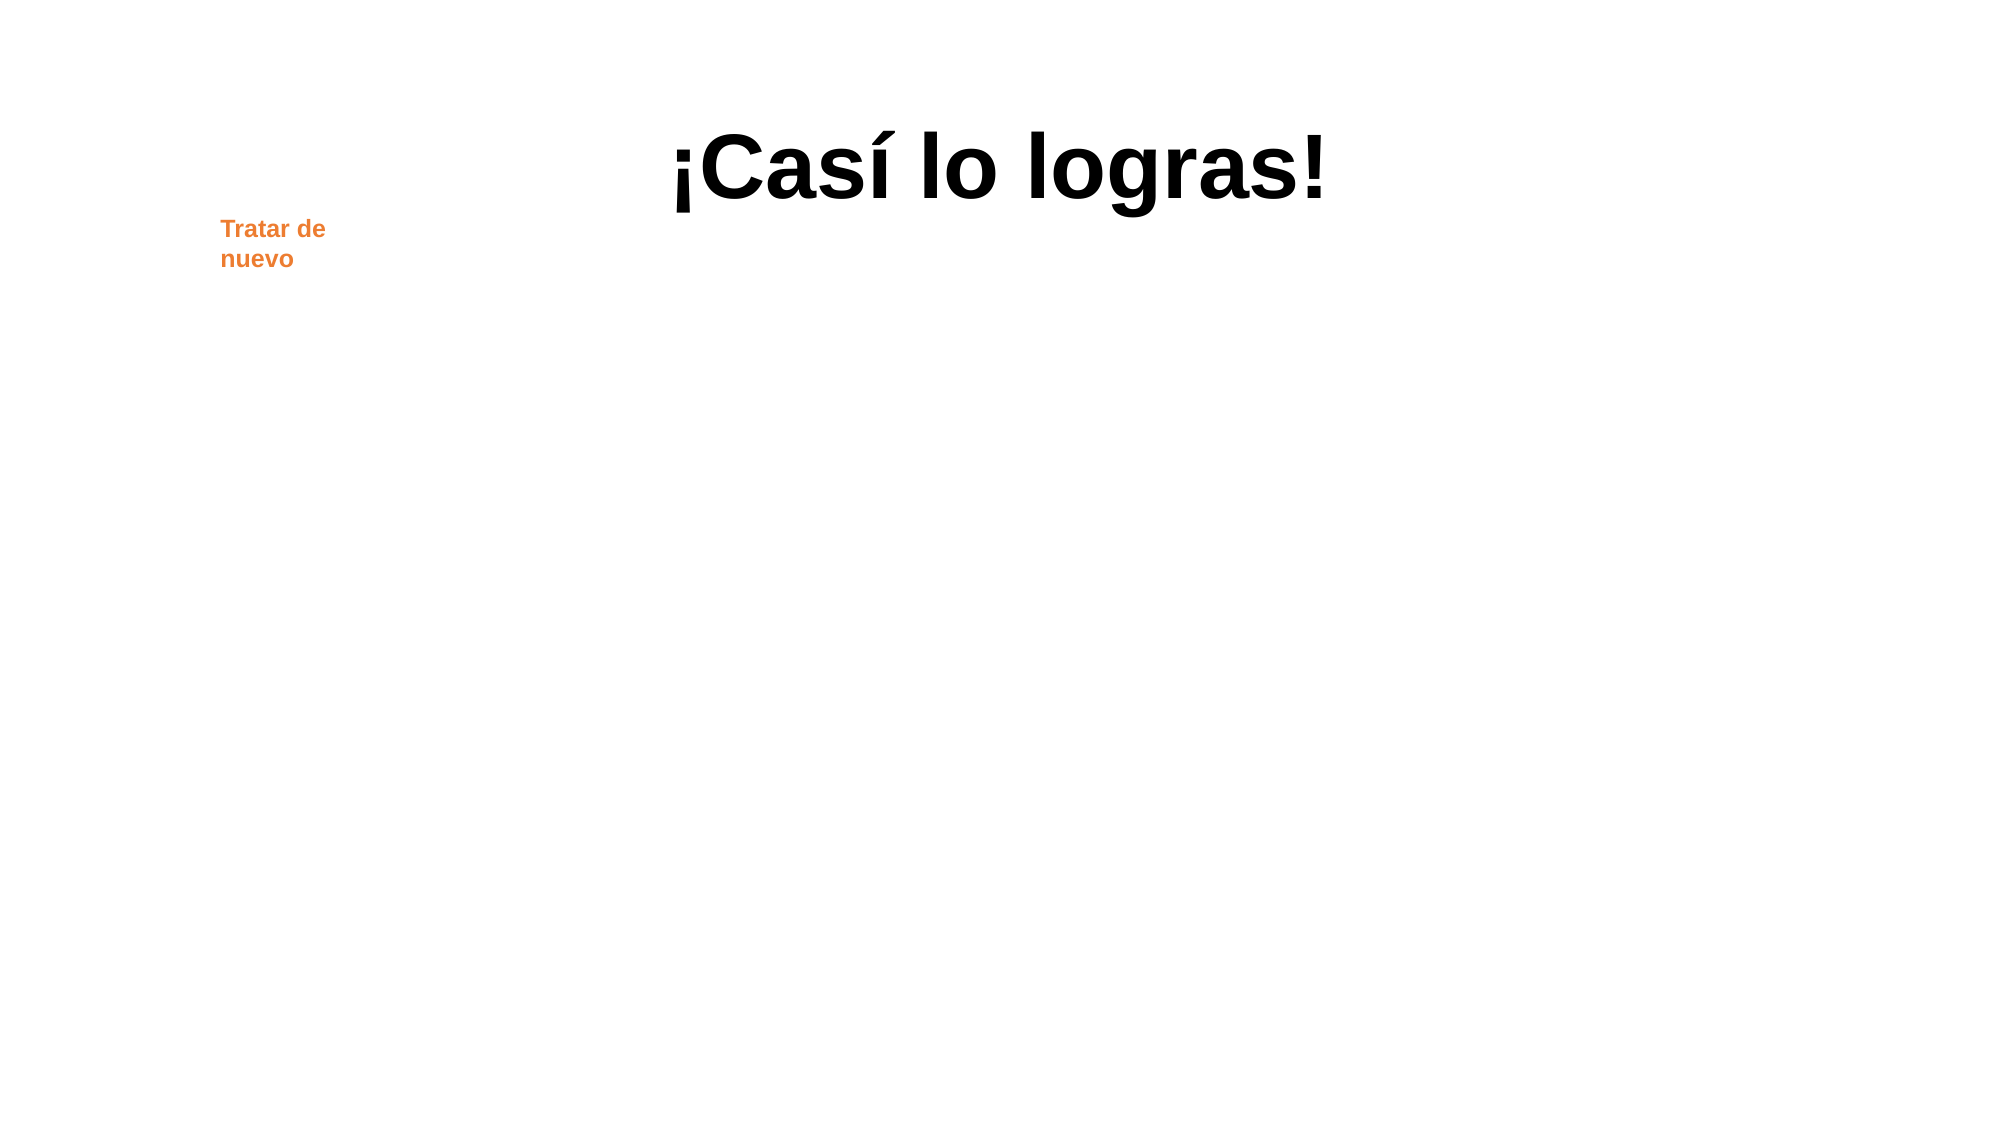

# ¡Casí lo logras!
Tratar de nuevo